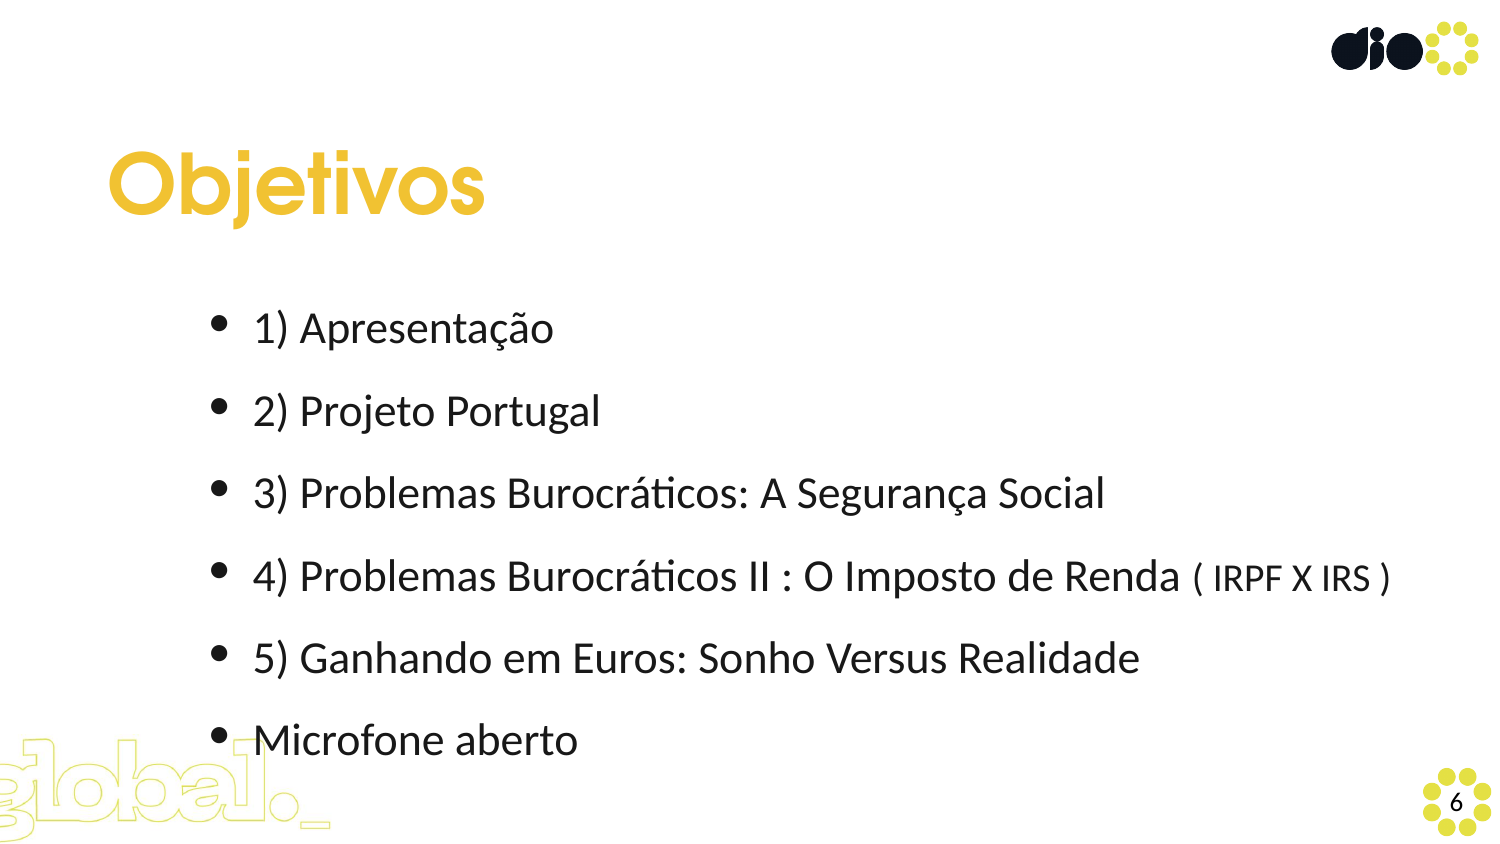

Objetivos
1) Apresentação
2) Projeto Portugal
3) Problemas Burocráticos: A Segurança Social
4) Problemas Burocráticos II : O Imposto de Renda ( IRPF X IRS )
5) Ganhando em Euros: Sonho Versus Realidade
Microfone aberto

6